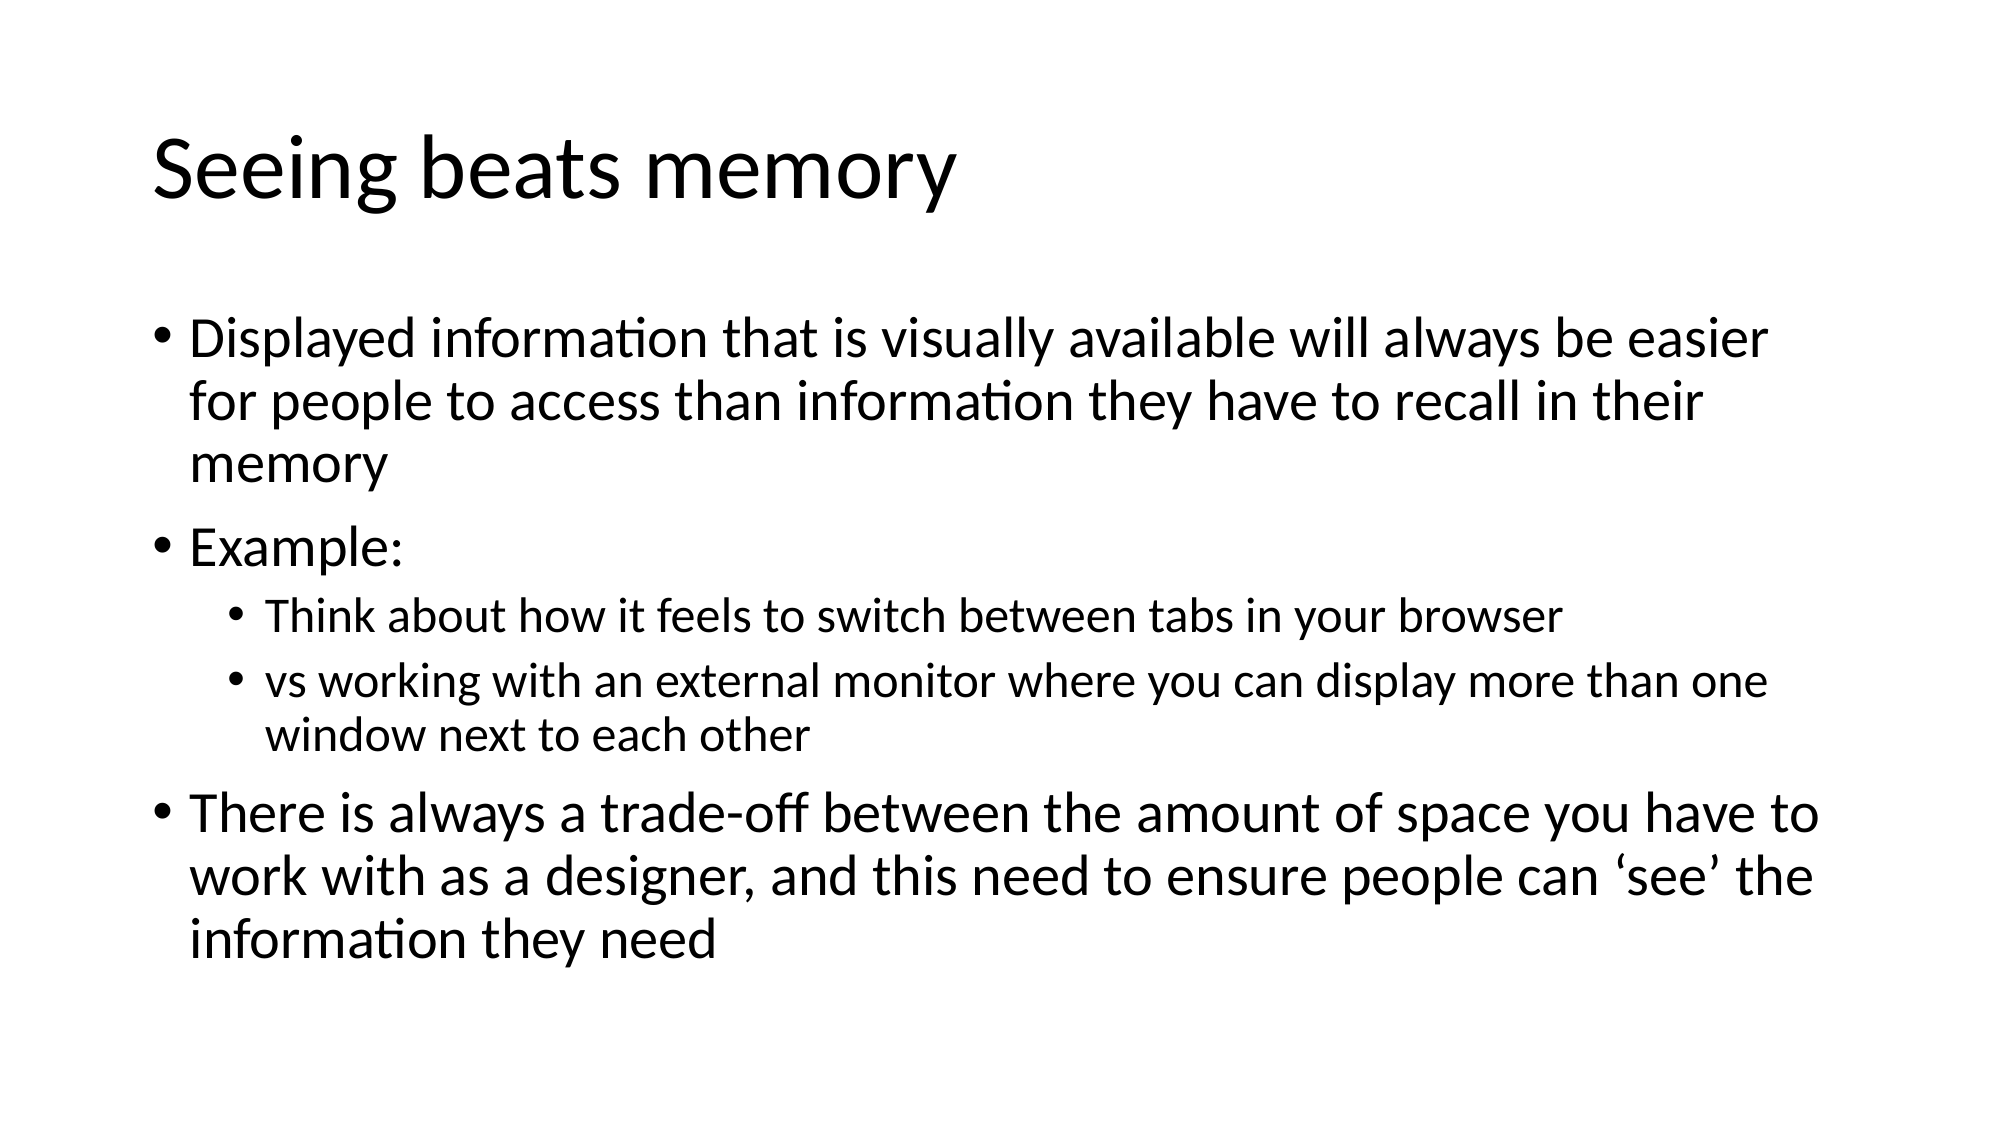

# Seeing beats memory
Displayed information that is visually available will always be easier for people to access than information they have to recall in their memory
Example:
Think about how it feels to switch between tabs in your browser
vs working with an external monitor where you can display more than one window next to each other
There is always a trade-off between the amount of space you have to work with as a designer, and this need to ensure people can ‘see’ the information they need